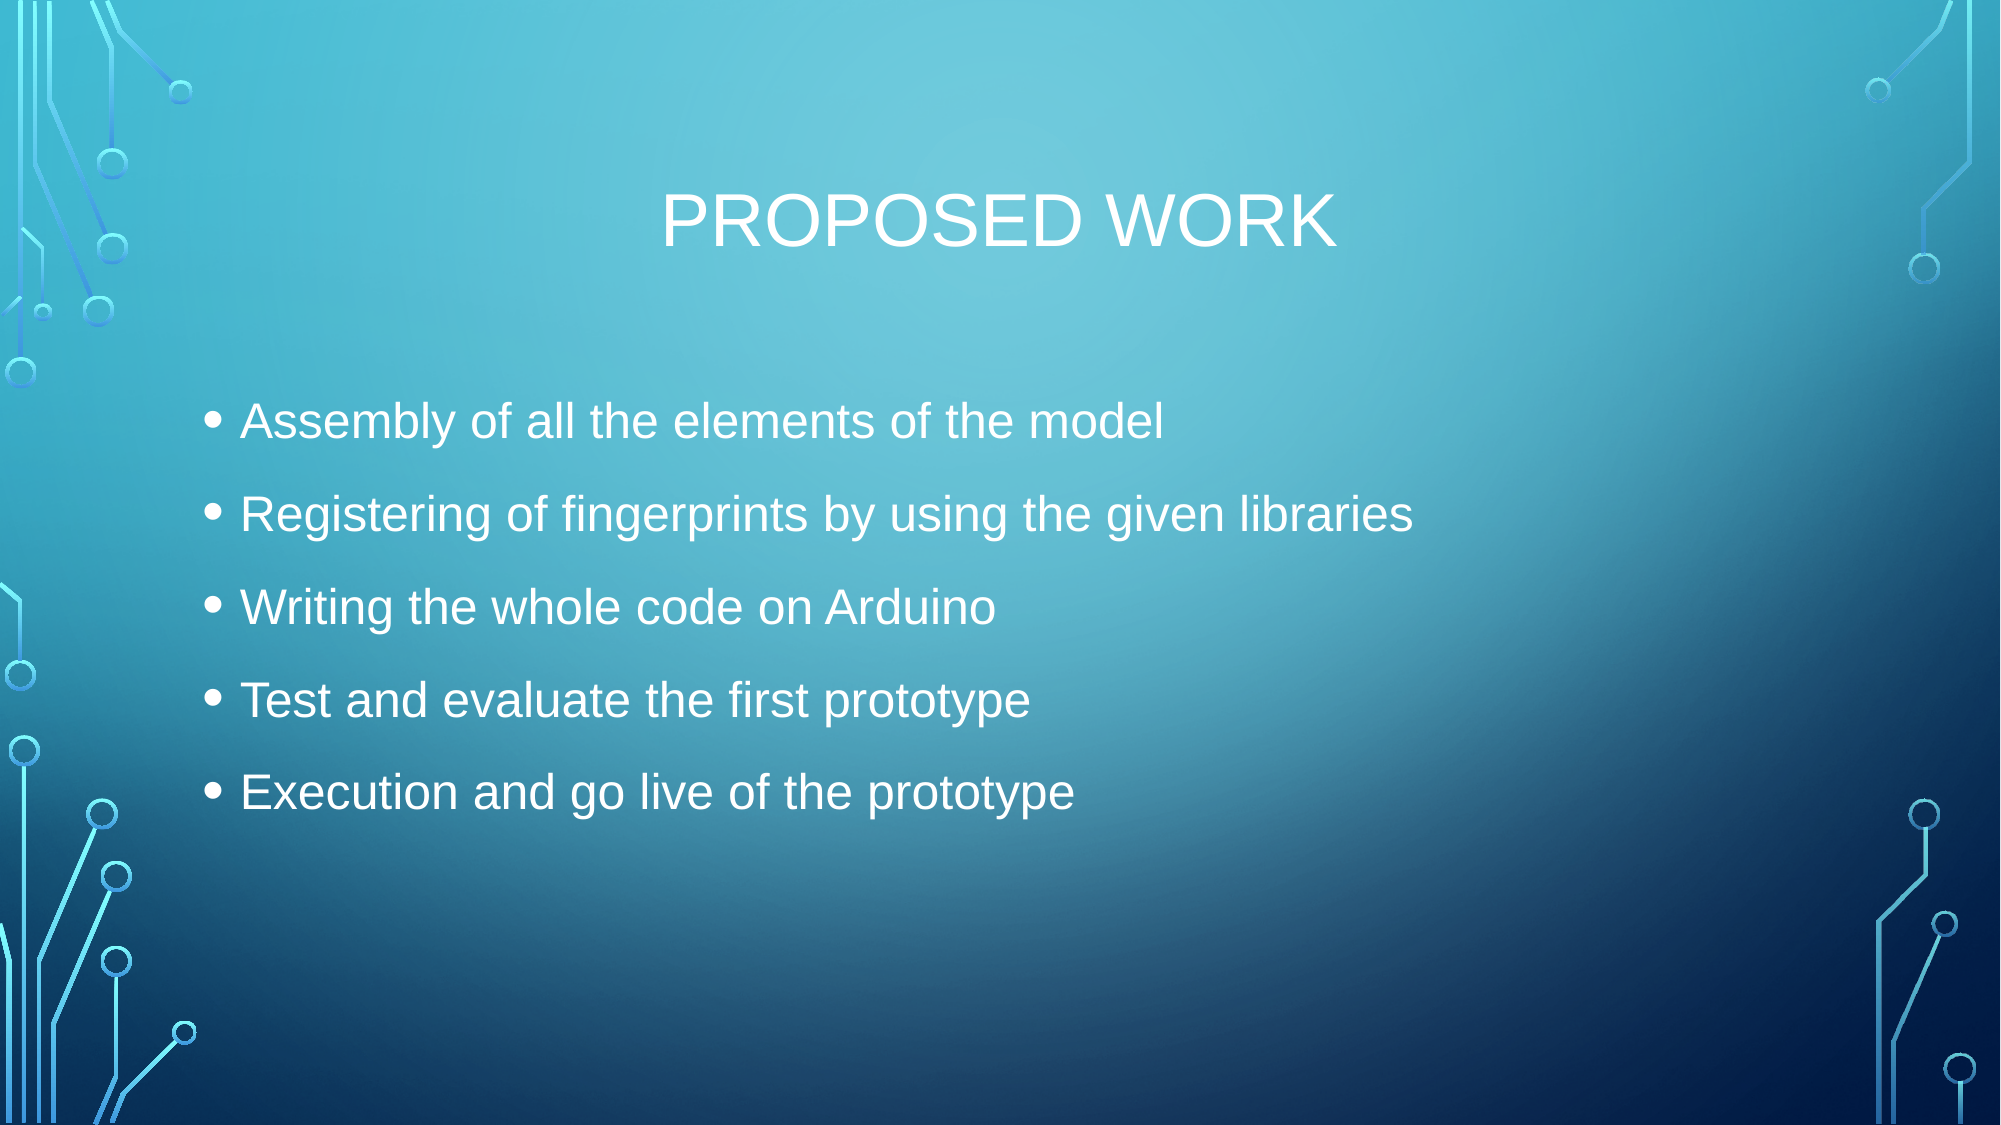

# PROPOSED WORK
Assembly of all the elements of the model
Registering of fingerprints by using the given libraries
Writing the whole code on Arduino
Test and evaluate the first prototype
Execution and go live of the prototype